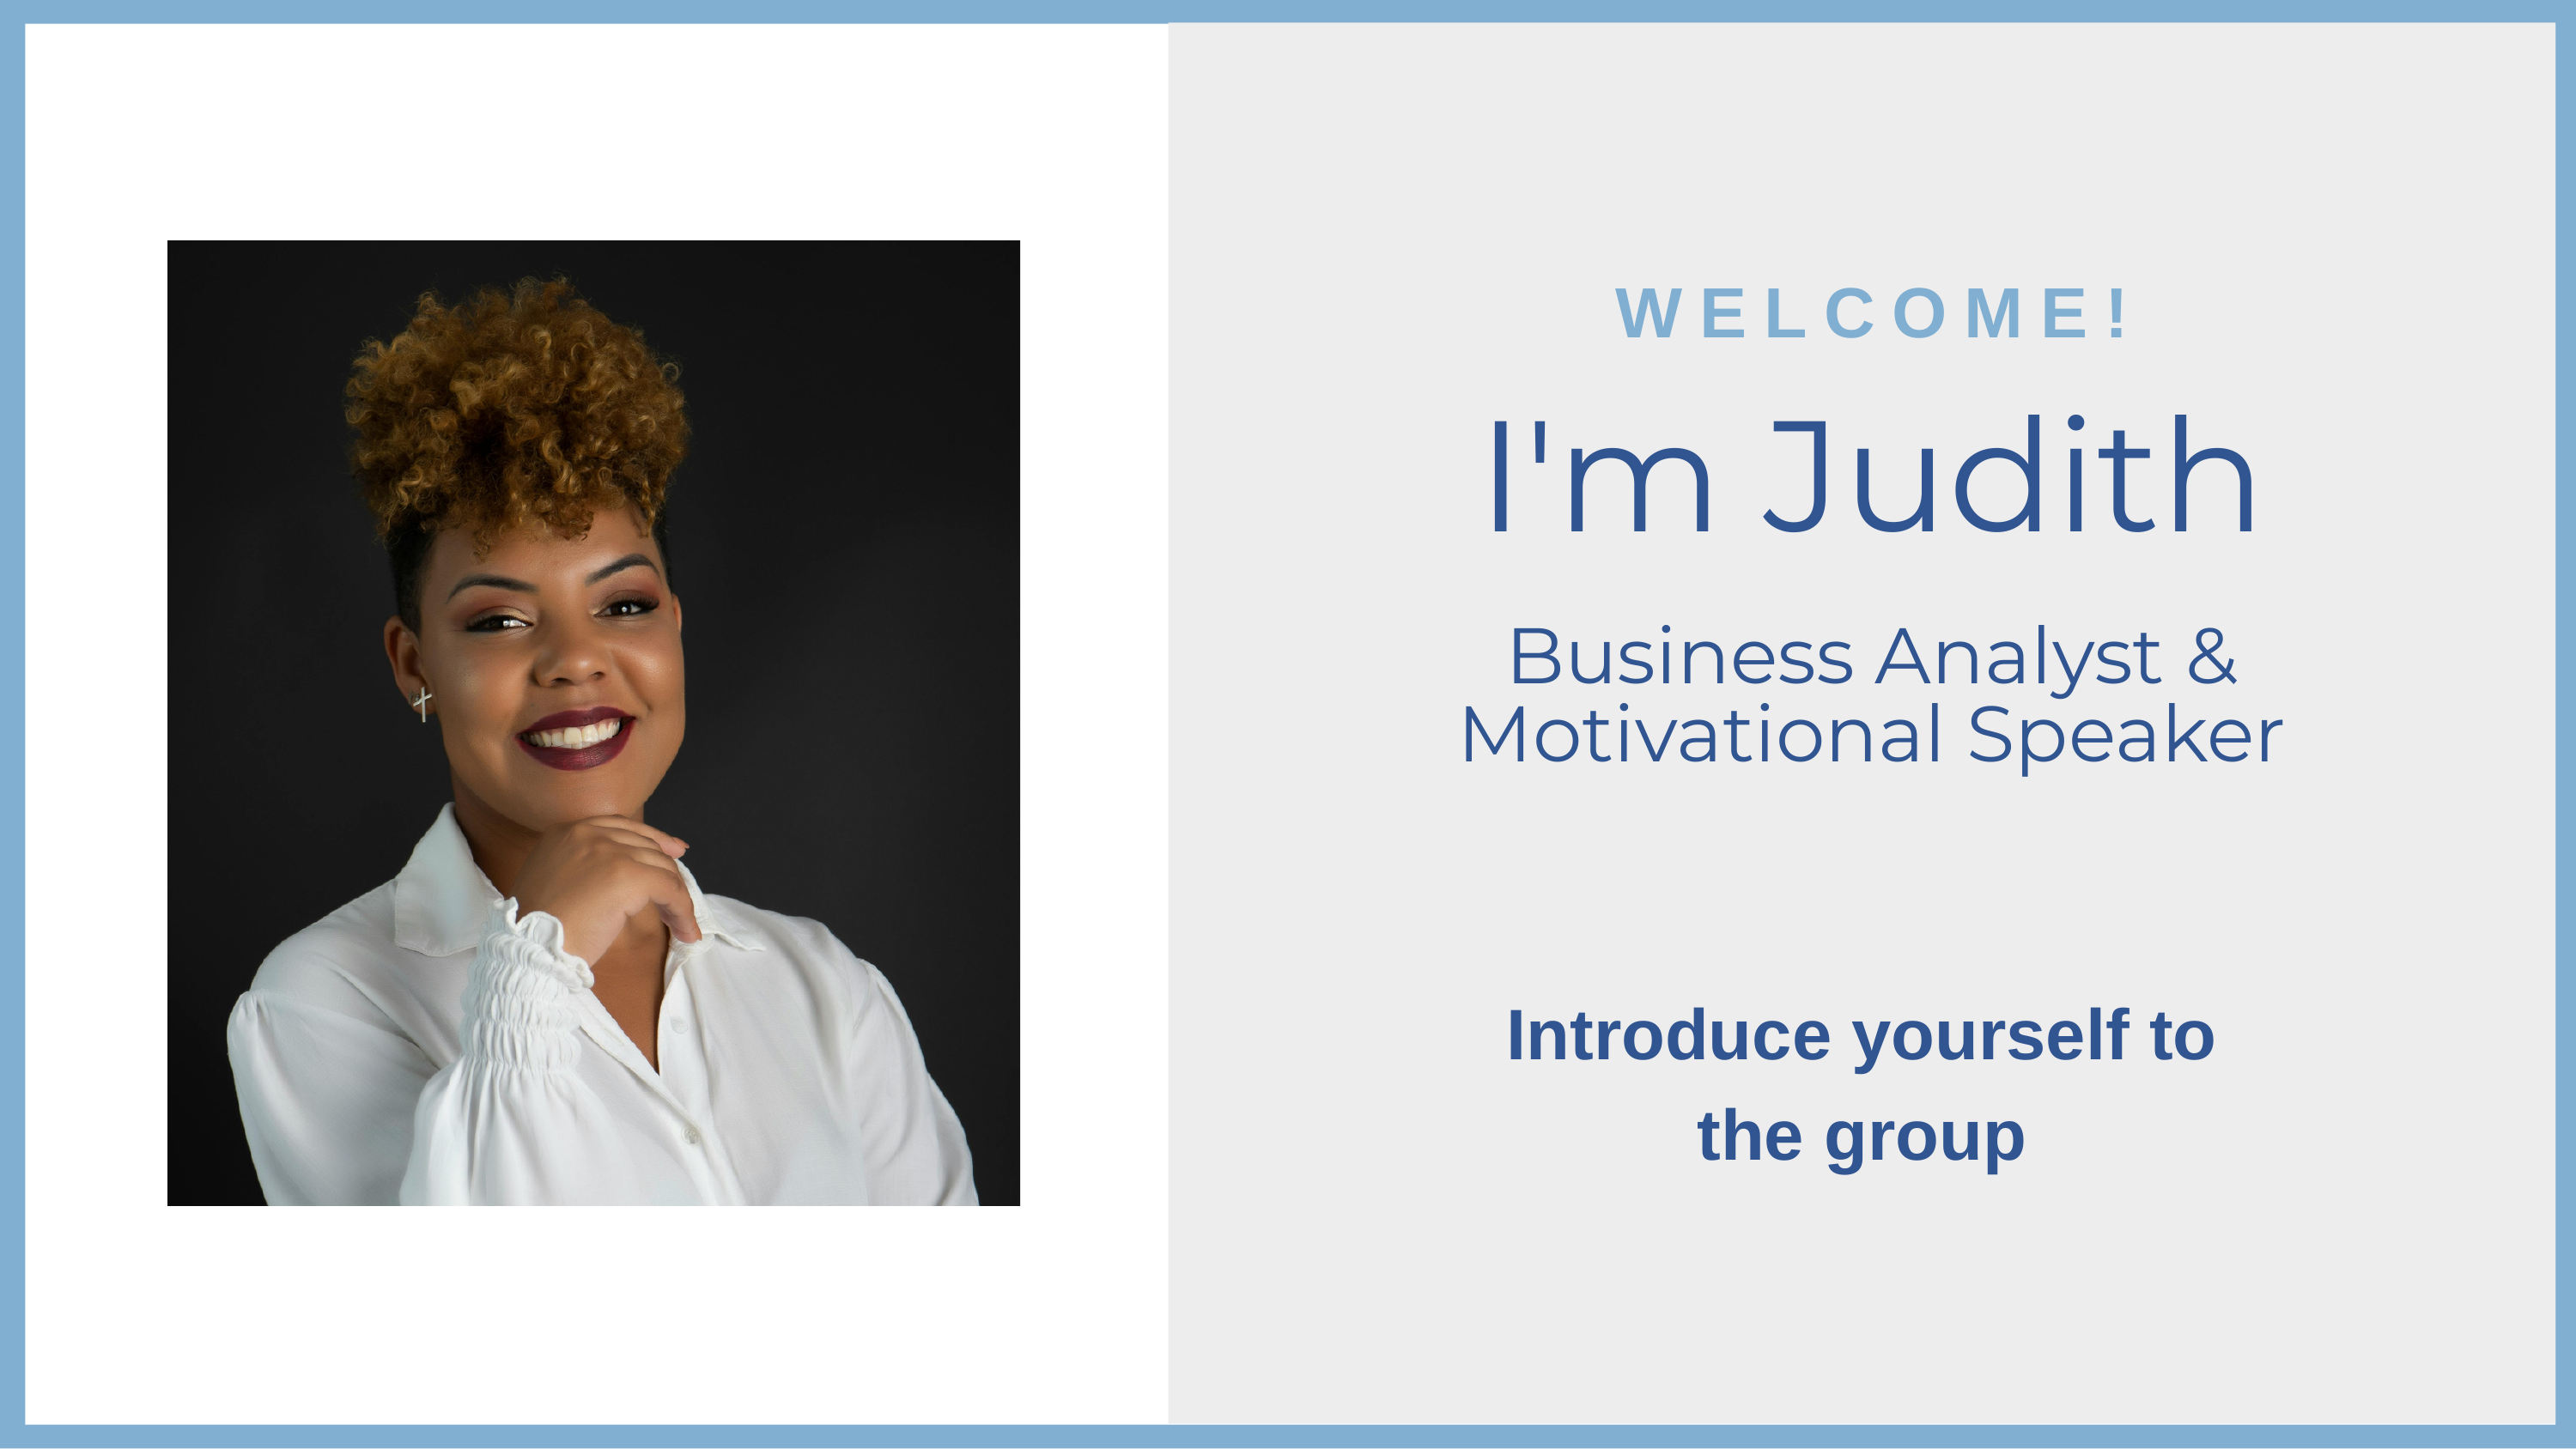

WELCOME!
I'm Judith
Business Analyst & Motivational Speaker
Introduce yourself to the group